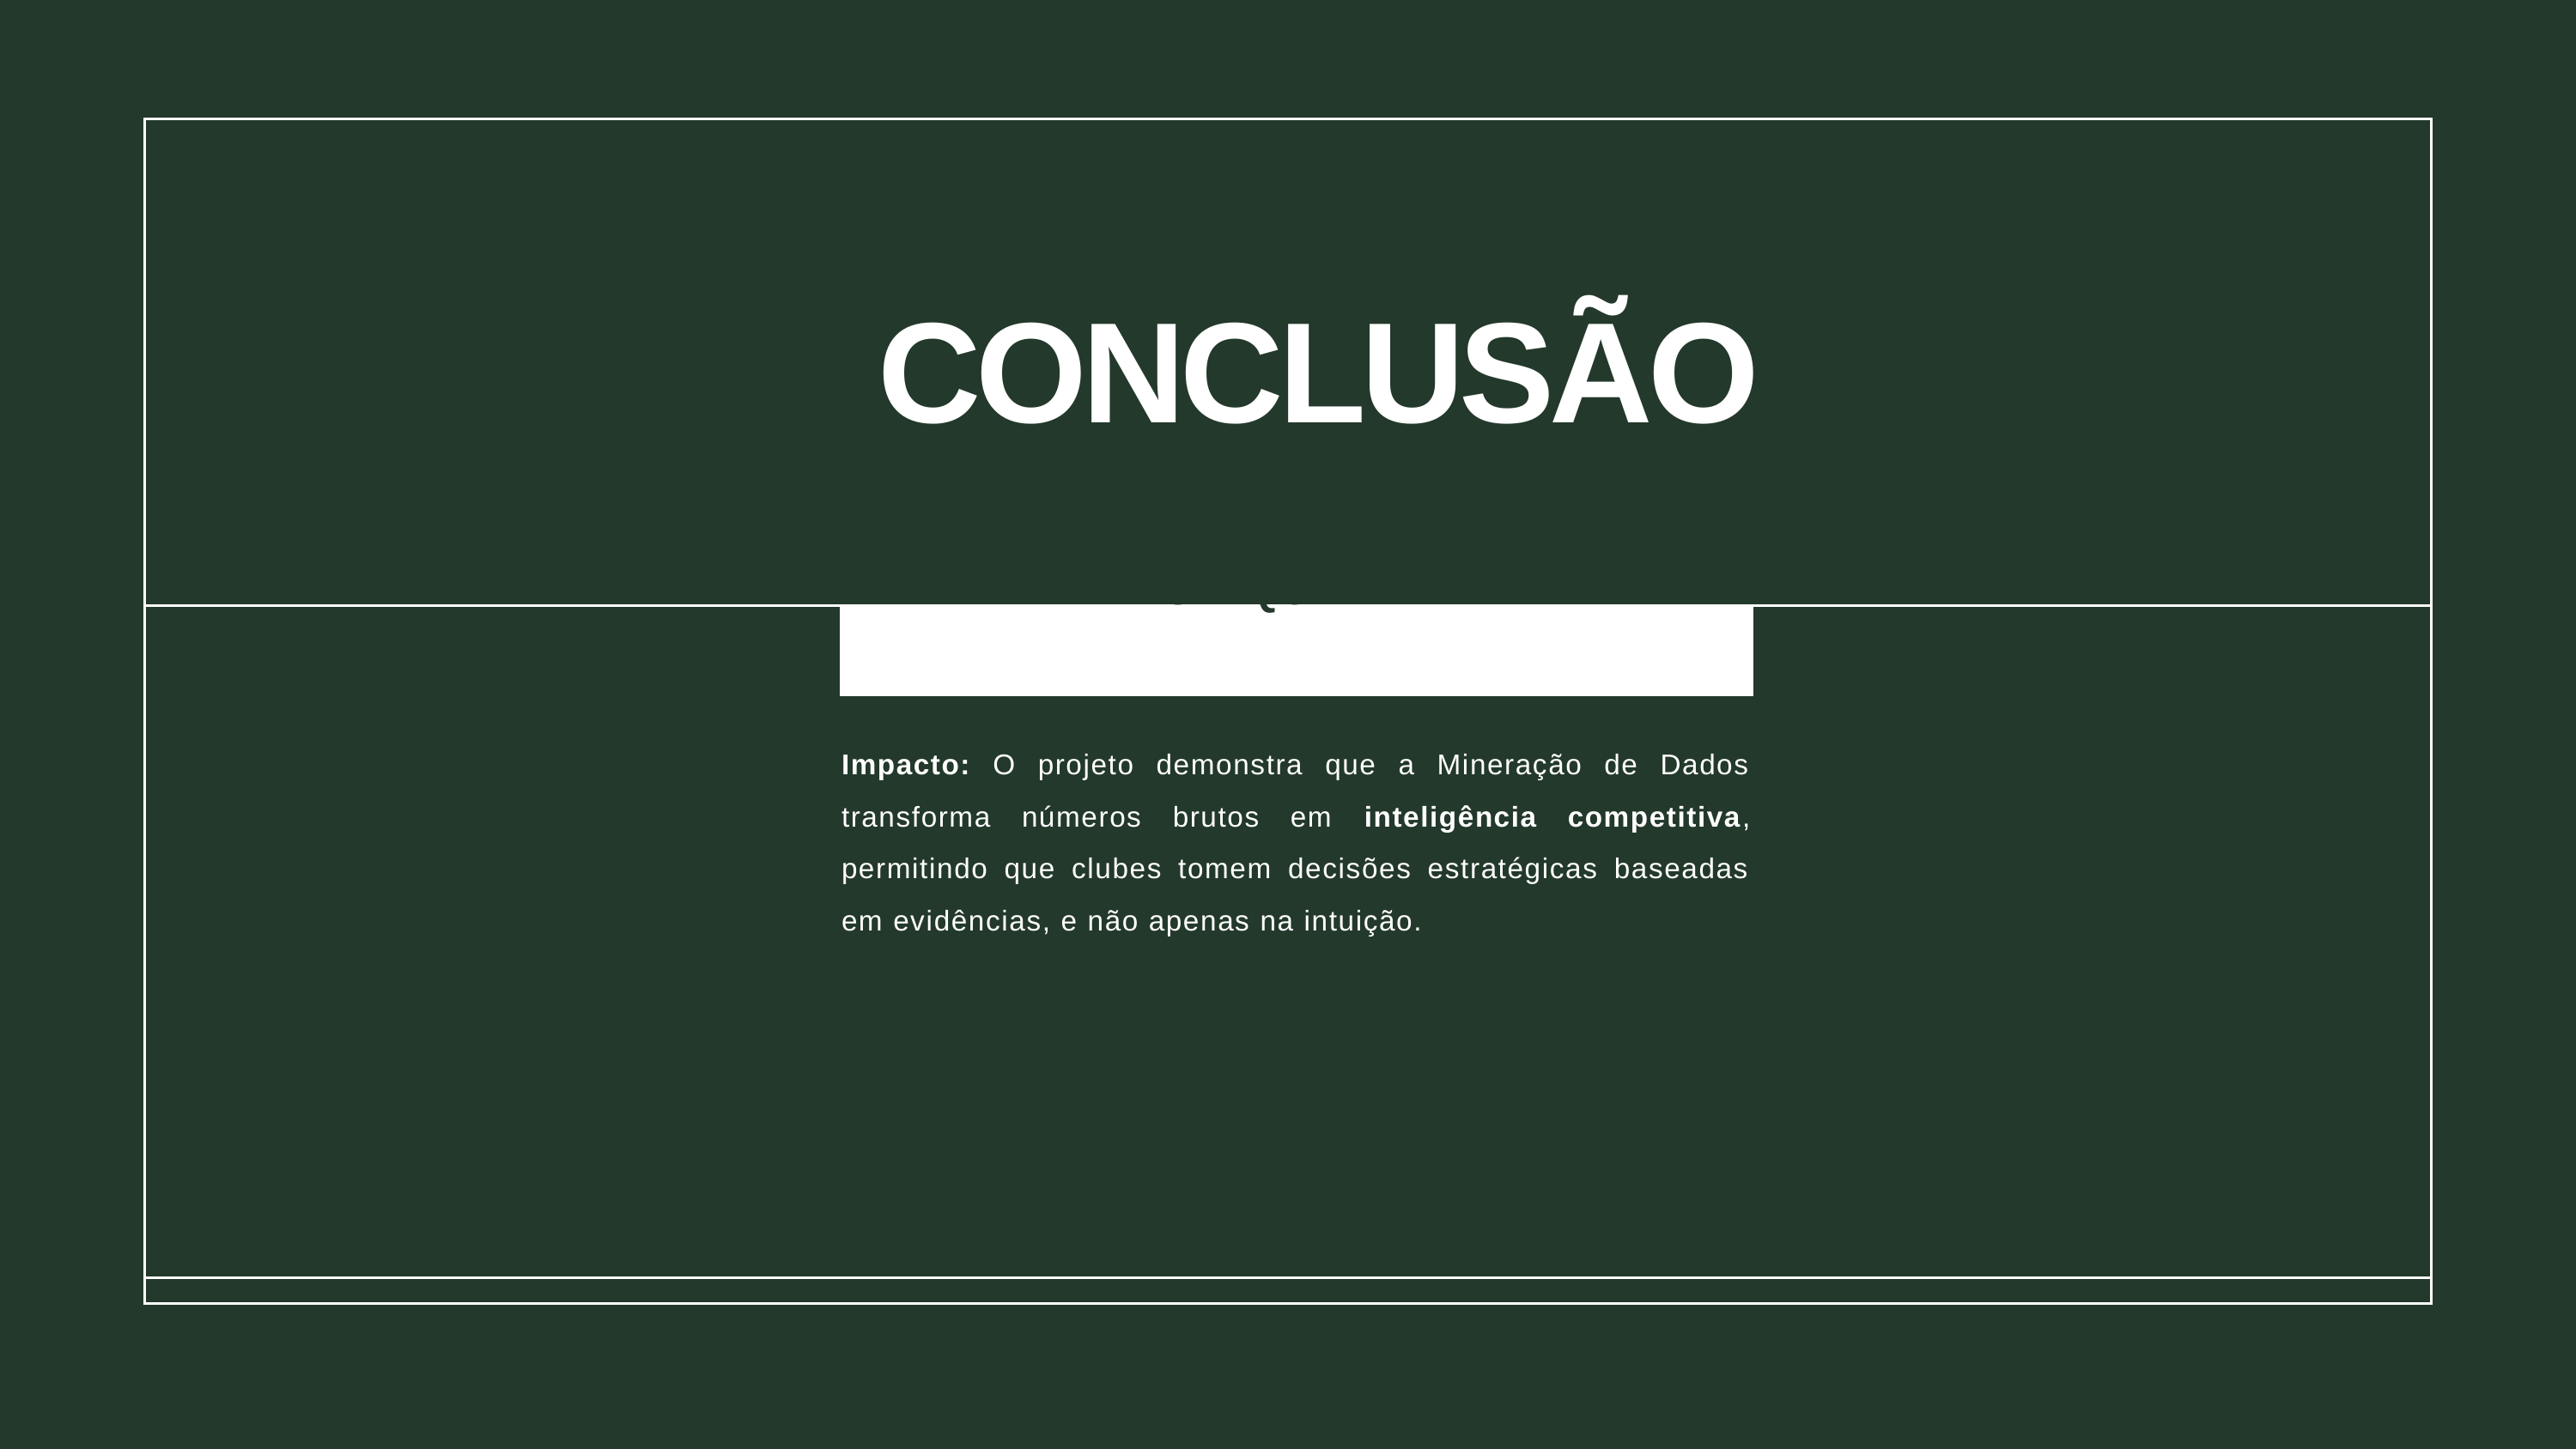

CONCLUSÃO

DESTAQUE FINAL
Impacto: O projeto demonstra que a Mineração de Dados transforma números brutos em inteligência competitiva, permitindo que clubes tomem decisões estratégicas baseadas em evidências, e não apenas na intuição.